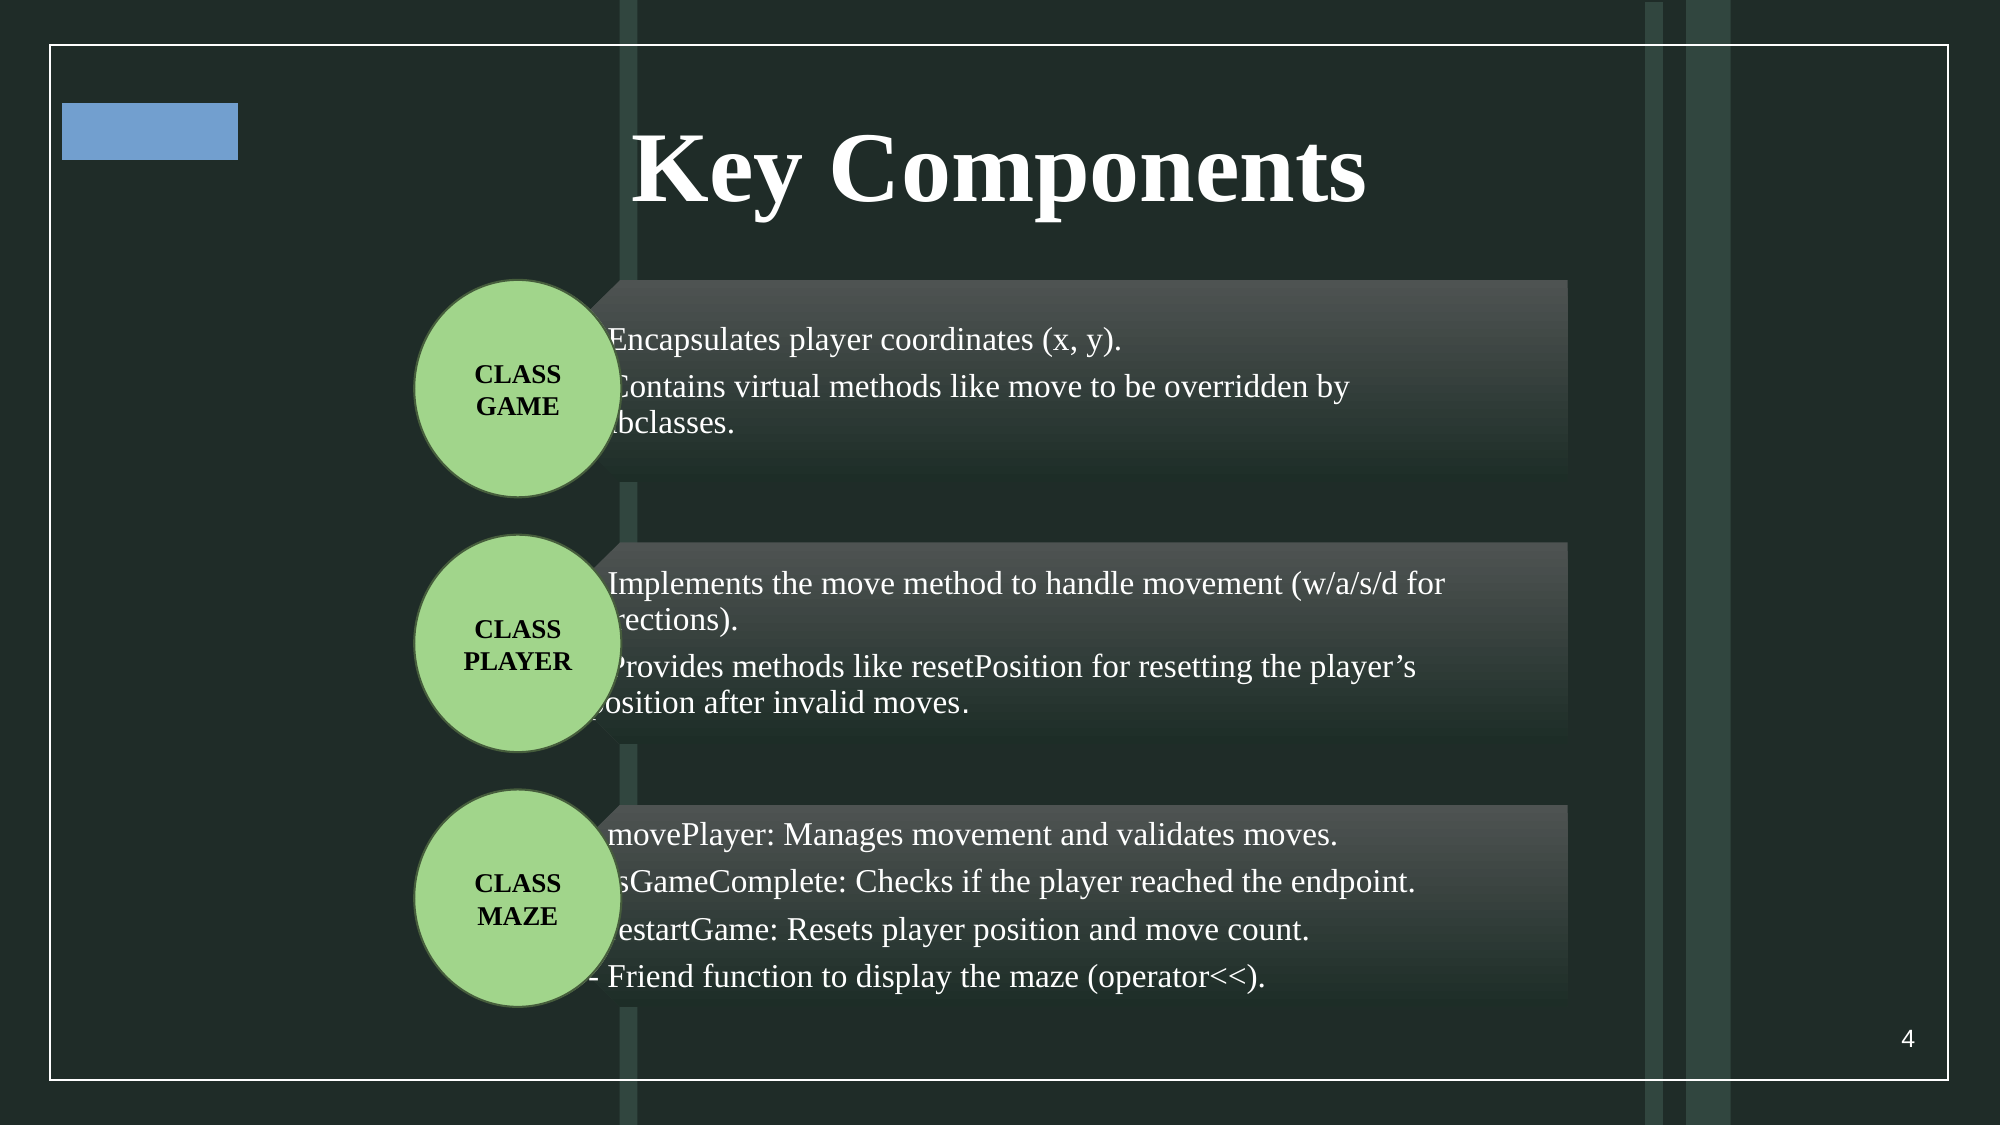

# Key Components
.
CLASS GAME
- Encapsulates player coordinates (x, y).
- Contains virtual methods like move to be overridden by subclasses.
- Implements the move method to handle movement (w/a/s/d for directions).
- Provides methods like resetPosition for resetting the player’s position after invalid moves.
- movePlayer: Manages movement and validates moves.
- isGameComplete: Checks if the player reached the endpoint.
- restartGame: Resets player position and move count.
- Friend function to display the maze (operator<<).
CLASS PLAYER
CLASS
MAZE
4